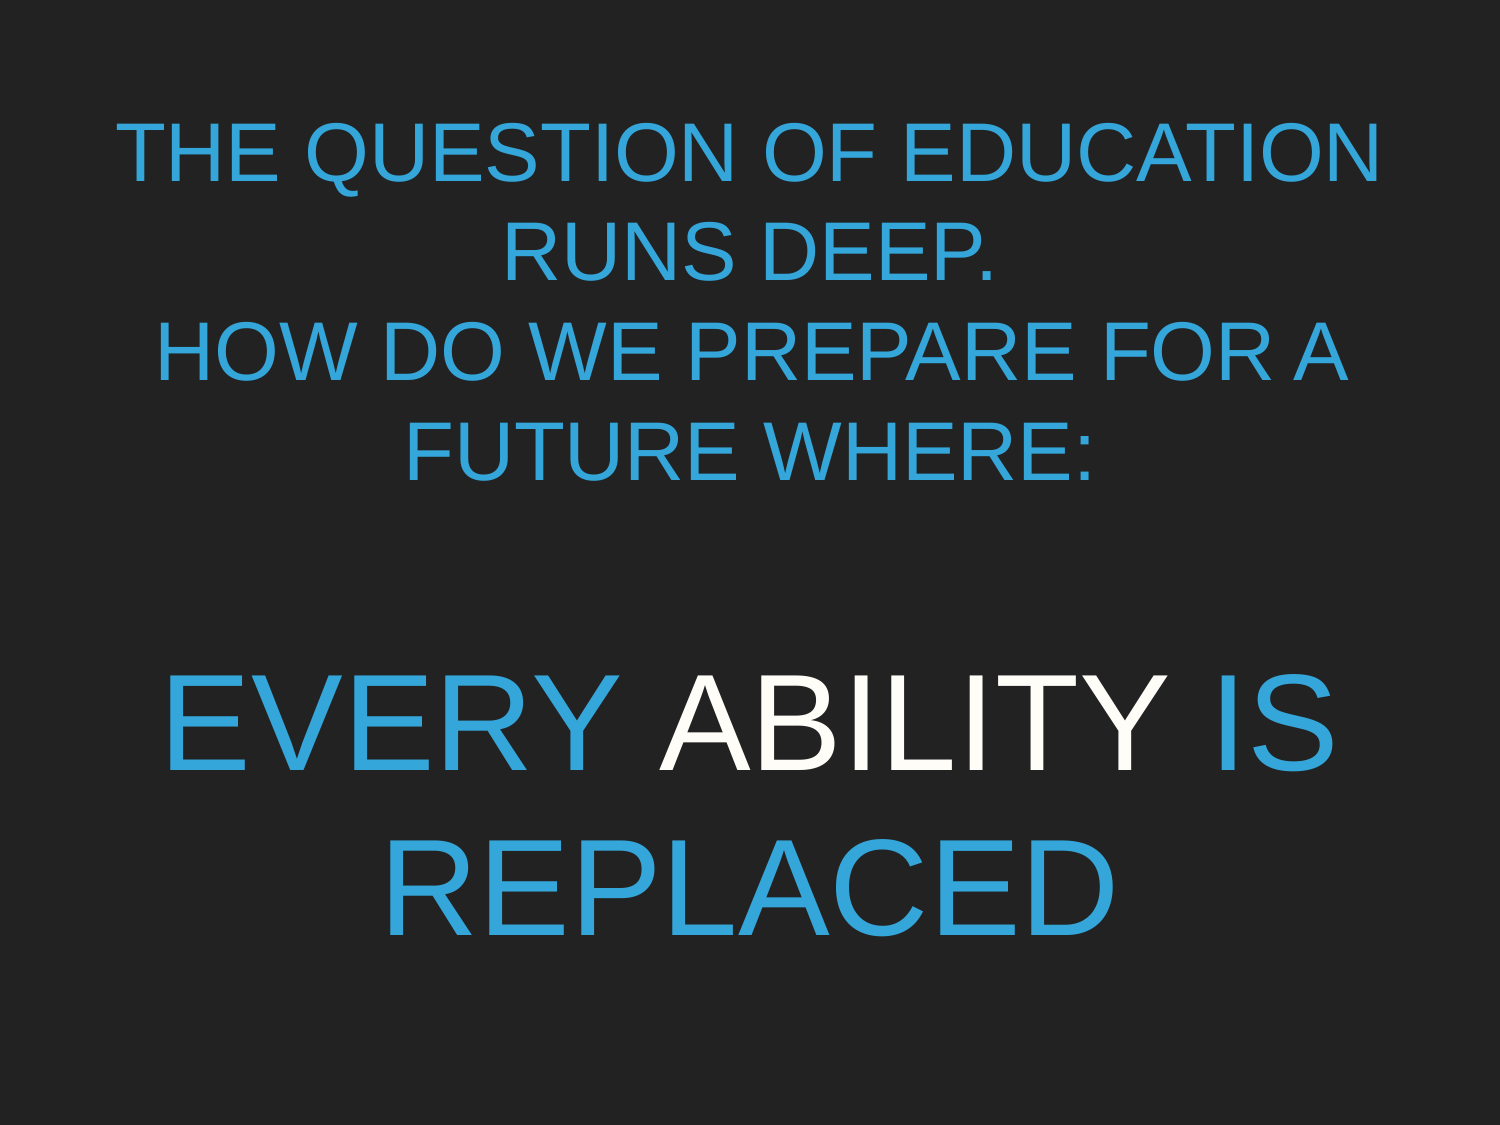

The question of education runs deep.
How do WE prepare for a future where:

Every ability is replaced

The experience of being
human is itself different